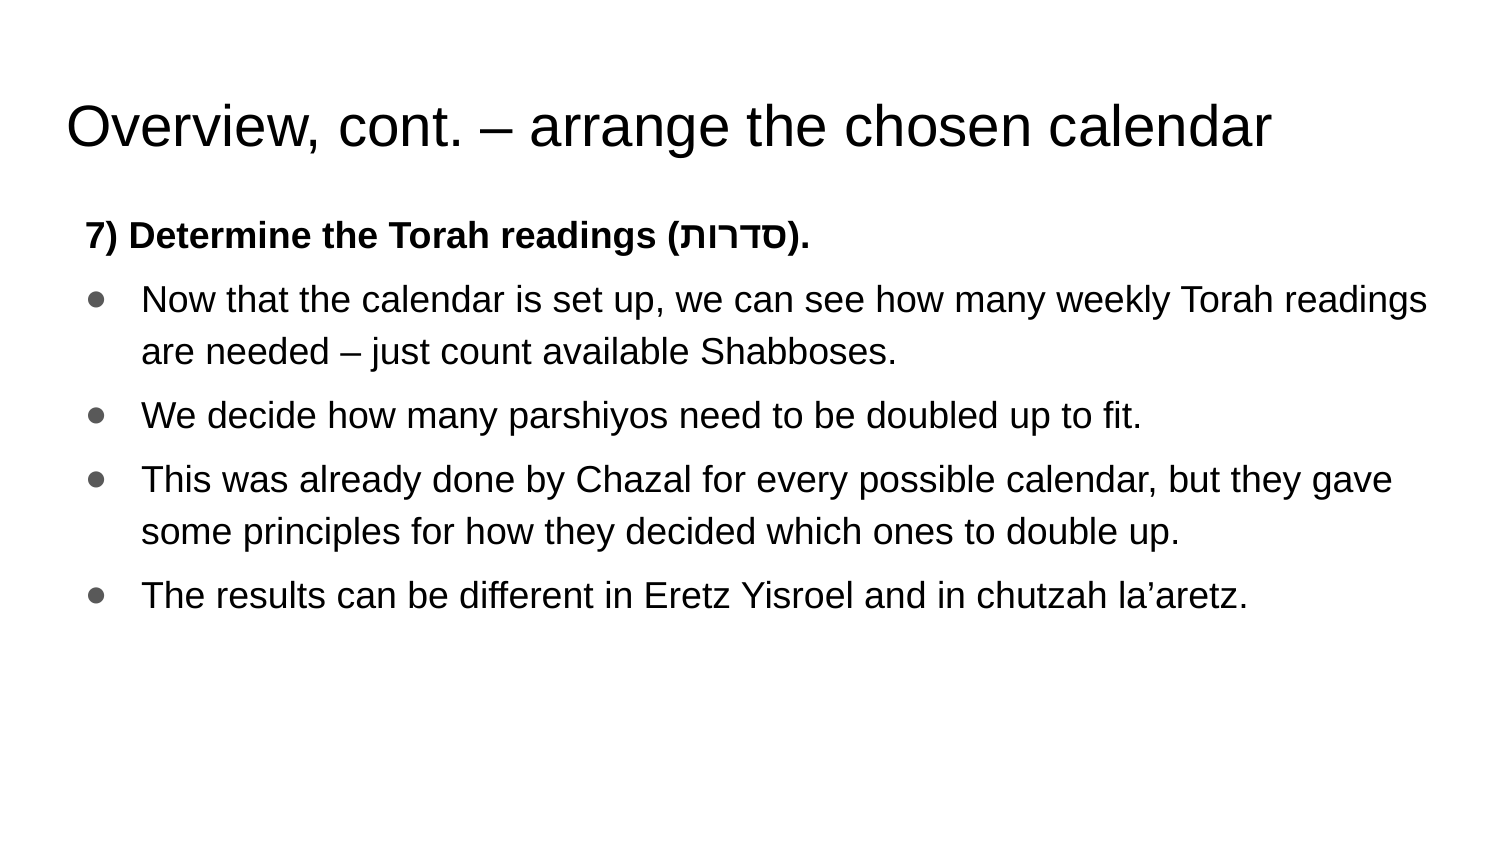

# Overview, cont. – arrange the chosen calendar
7) Determine the Torah readings (סדרות).
Now that the calendar is set up, we can see how many weekly Torah readings are needed – just count available Shabboses.
We decide how many parshiyos need to be doubled up to fit.
This was already done by Chazal for every possible calendar, but they gave some principles for how they decided which ones to double up.
The results can be different in Eretz Yisroel and in chutzah la’aretz.